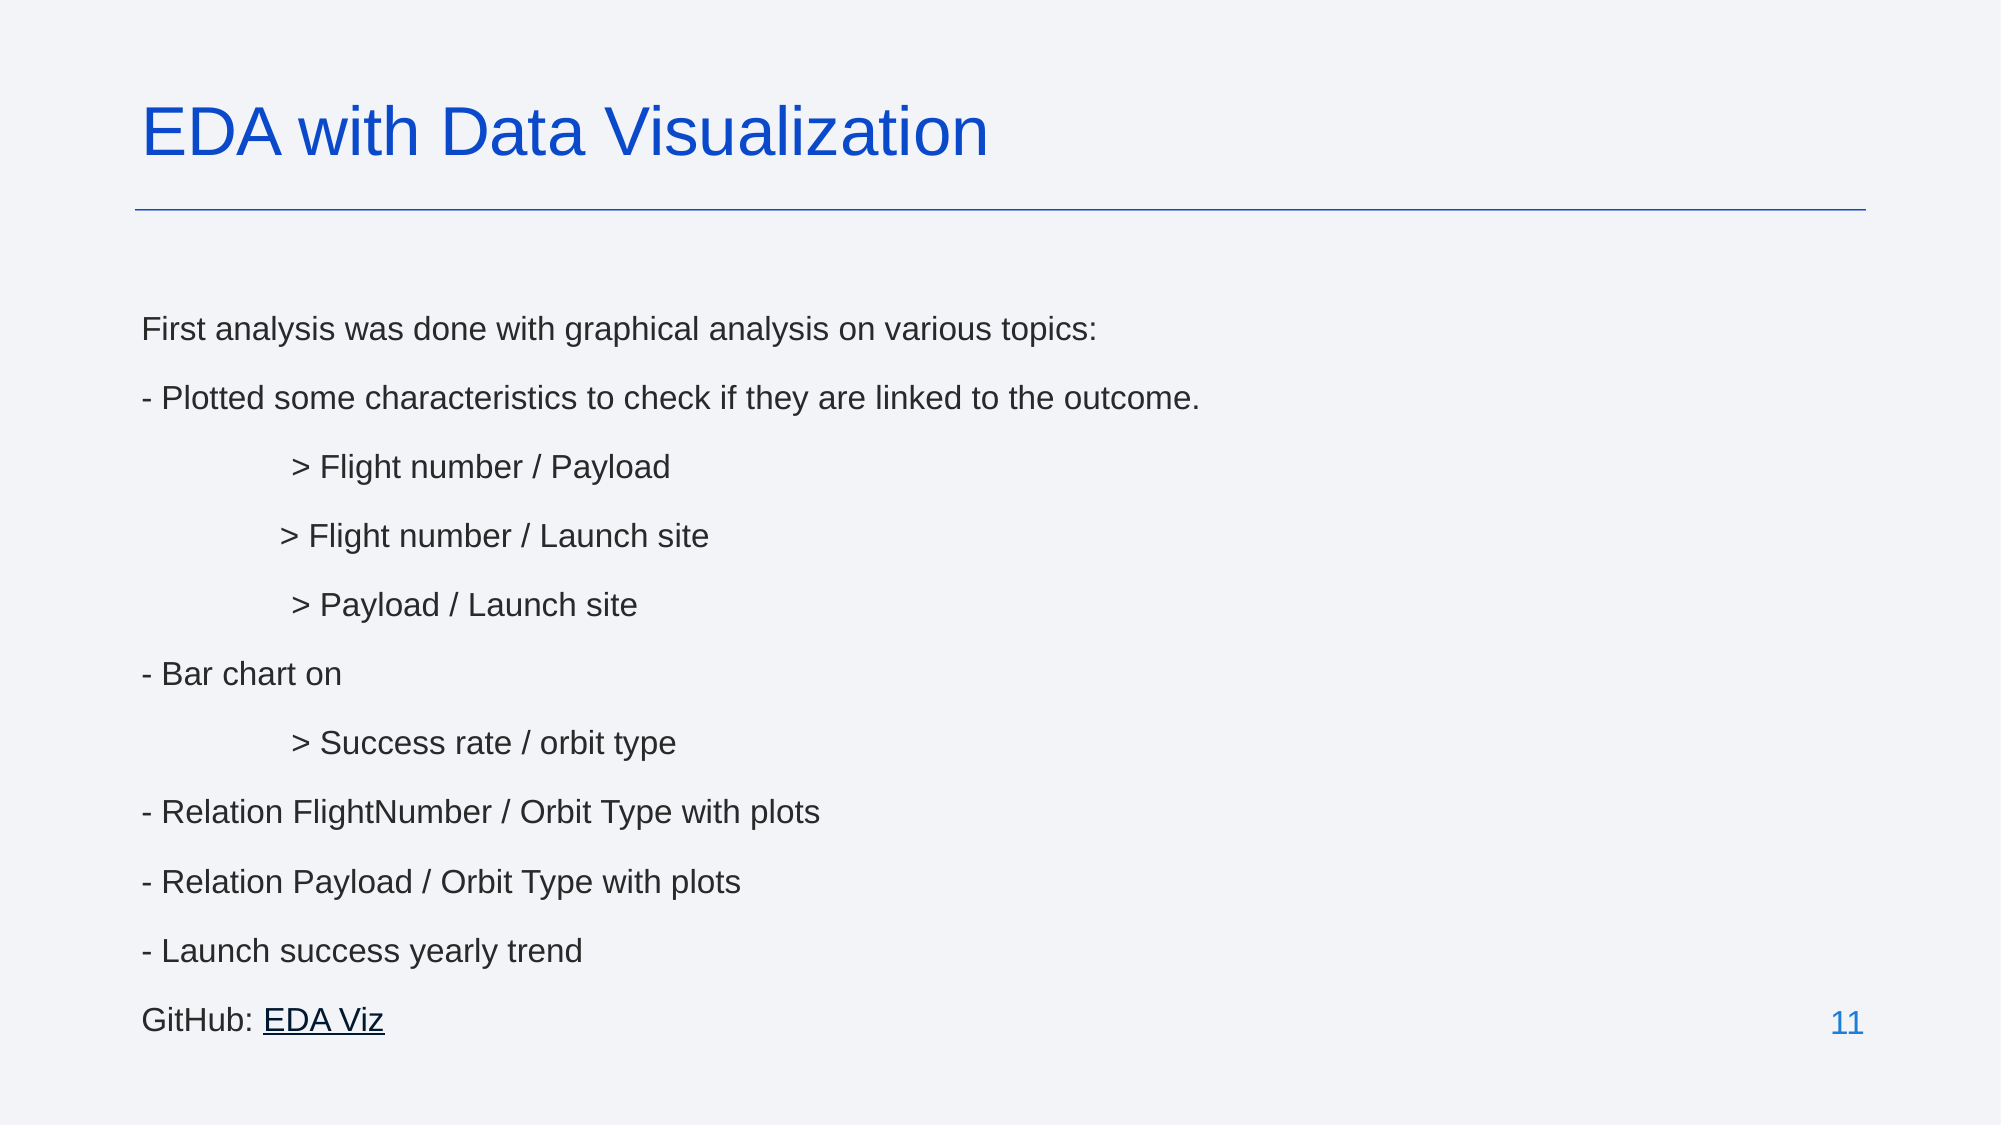

EDA with Data Visualization
First analysis was done with graphical analysis on various topics:
- Plotted some characteristics to check if they are linked to the outcome.
	> Flight number / Payload
               > Flight number / Launch site
	> Payload / Launch site
- Bar chart on
	> Success rate / orbit type
- Relation FlightNumber / Orbit Type with plots
- Relation Payload / Orbit Type with plots
- Launch success yearly trend
GitHub: EDA Viz

11